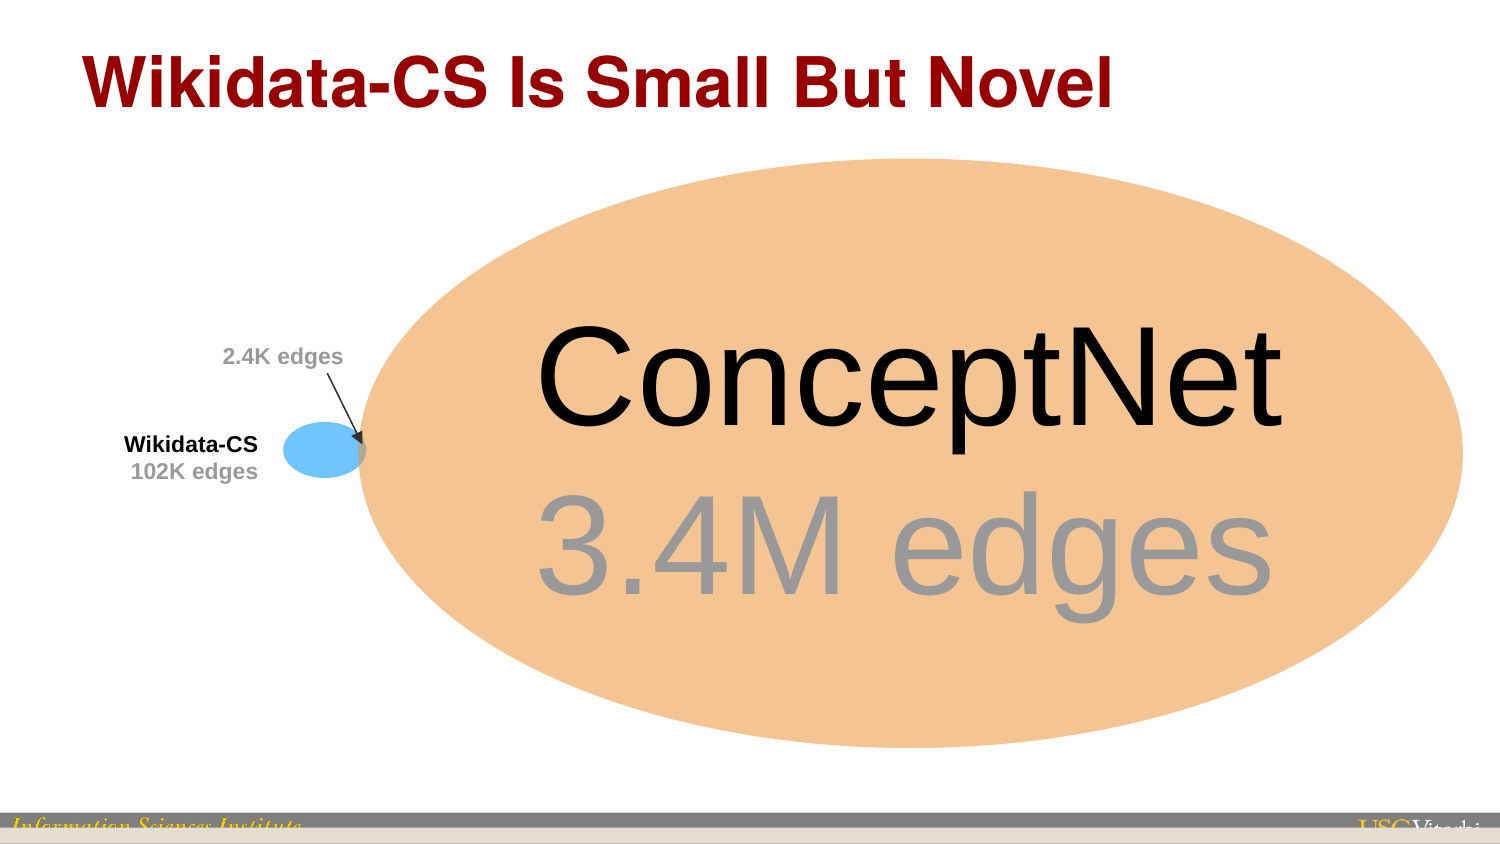

Wikidata-CS Is Small But Novel
ConceptNet
3.4M edges
2.4K edges
Wikidata-CS
102K edges